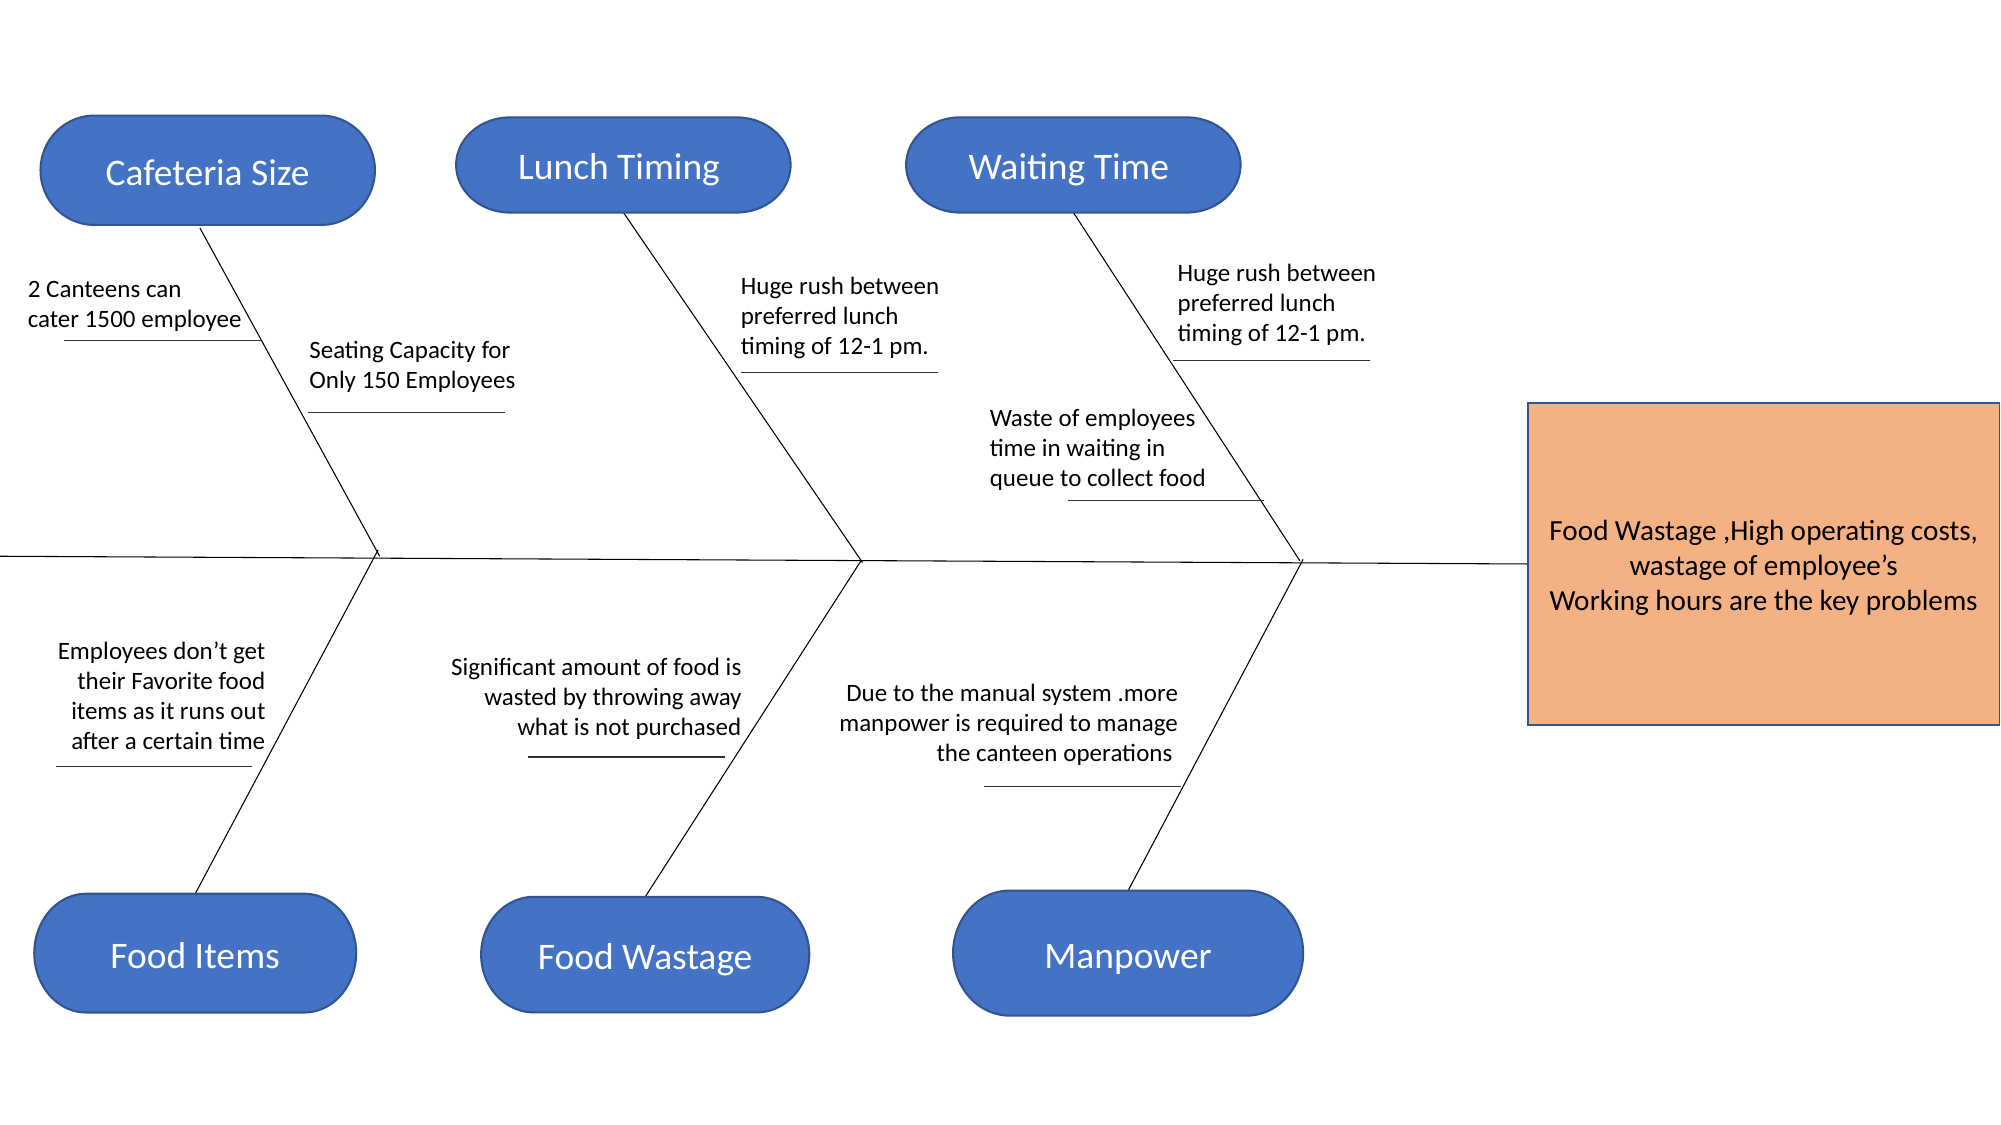

Cafeteria Size
Lunch Timing
Waiting Time
Huge rush between preferred lunch timing of 12-1 pm.
Huge rush between preferred lunch timing of 12-1 pm.
2 Canteens can
cater 1500 employee
Seating Capacity for Only 150 Employees
Waste of employees time in waiting in queue to collect food
Food Wastage ,High operating costs, wastage of employee’s
Working hours are the key problems
Employees don’t get their Favorite food items as it runs out after a certain time
Significant amount of food is wasted by throwing away what is not purchased
Due to the manual system .more manpower is required to manage the canteen operations
Manpower
Food Items
Food Wastage